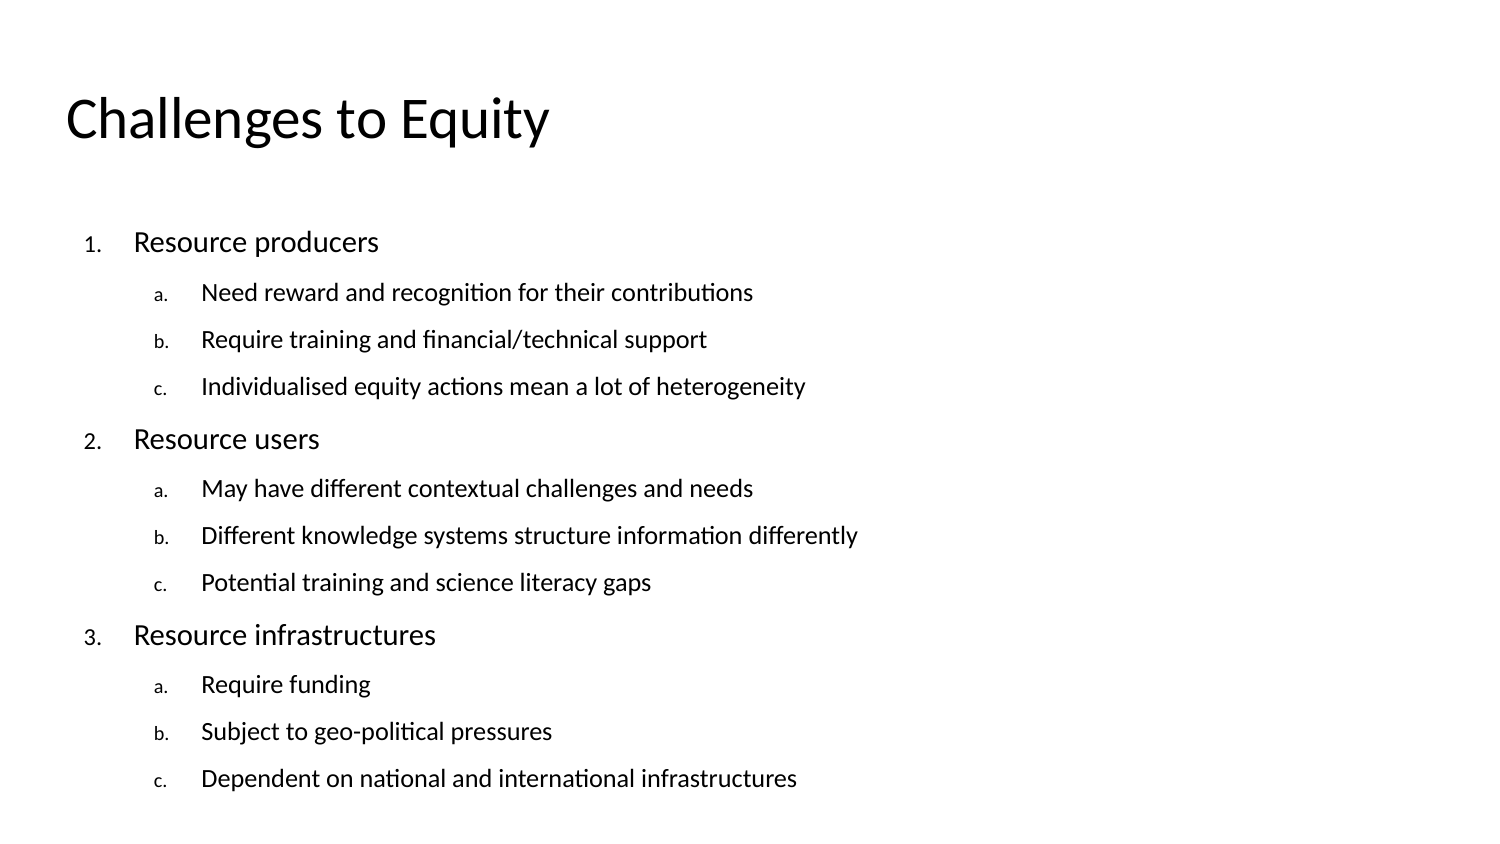

# Challenges to Equity
Resource producers
Need reward and recognition for their contributions
Require training and financial/technical support
Individualised equity actions mean a lot of heterogeneity
Resource users
May have different contextual challenges and needs
Different knowledge systems structure information differently
Potential training and science literacy gaps
Resource infrastructures
Require funding
Subject to geo-political pressures
Dependent on national and international infrastructures